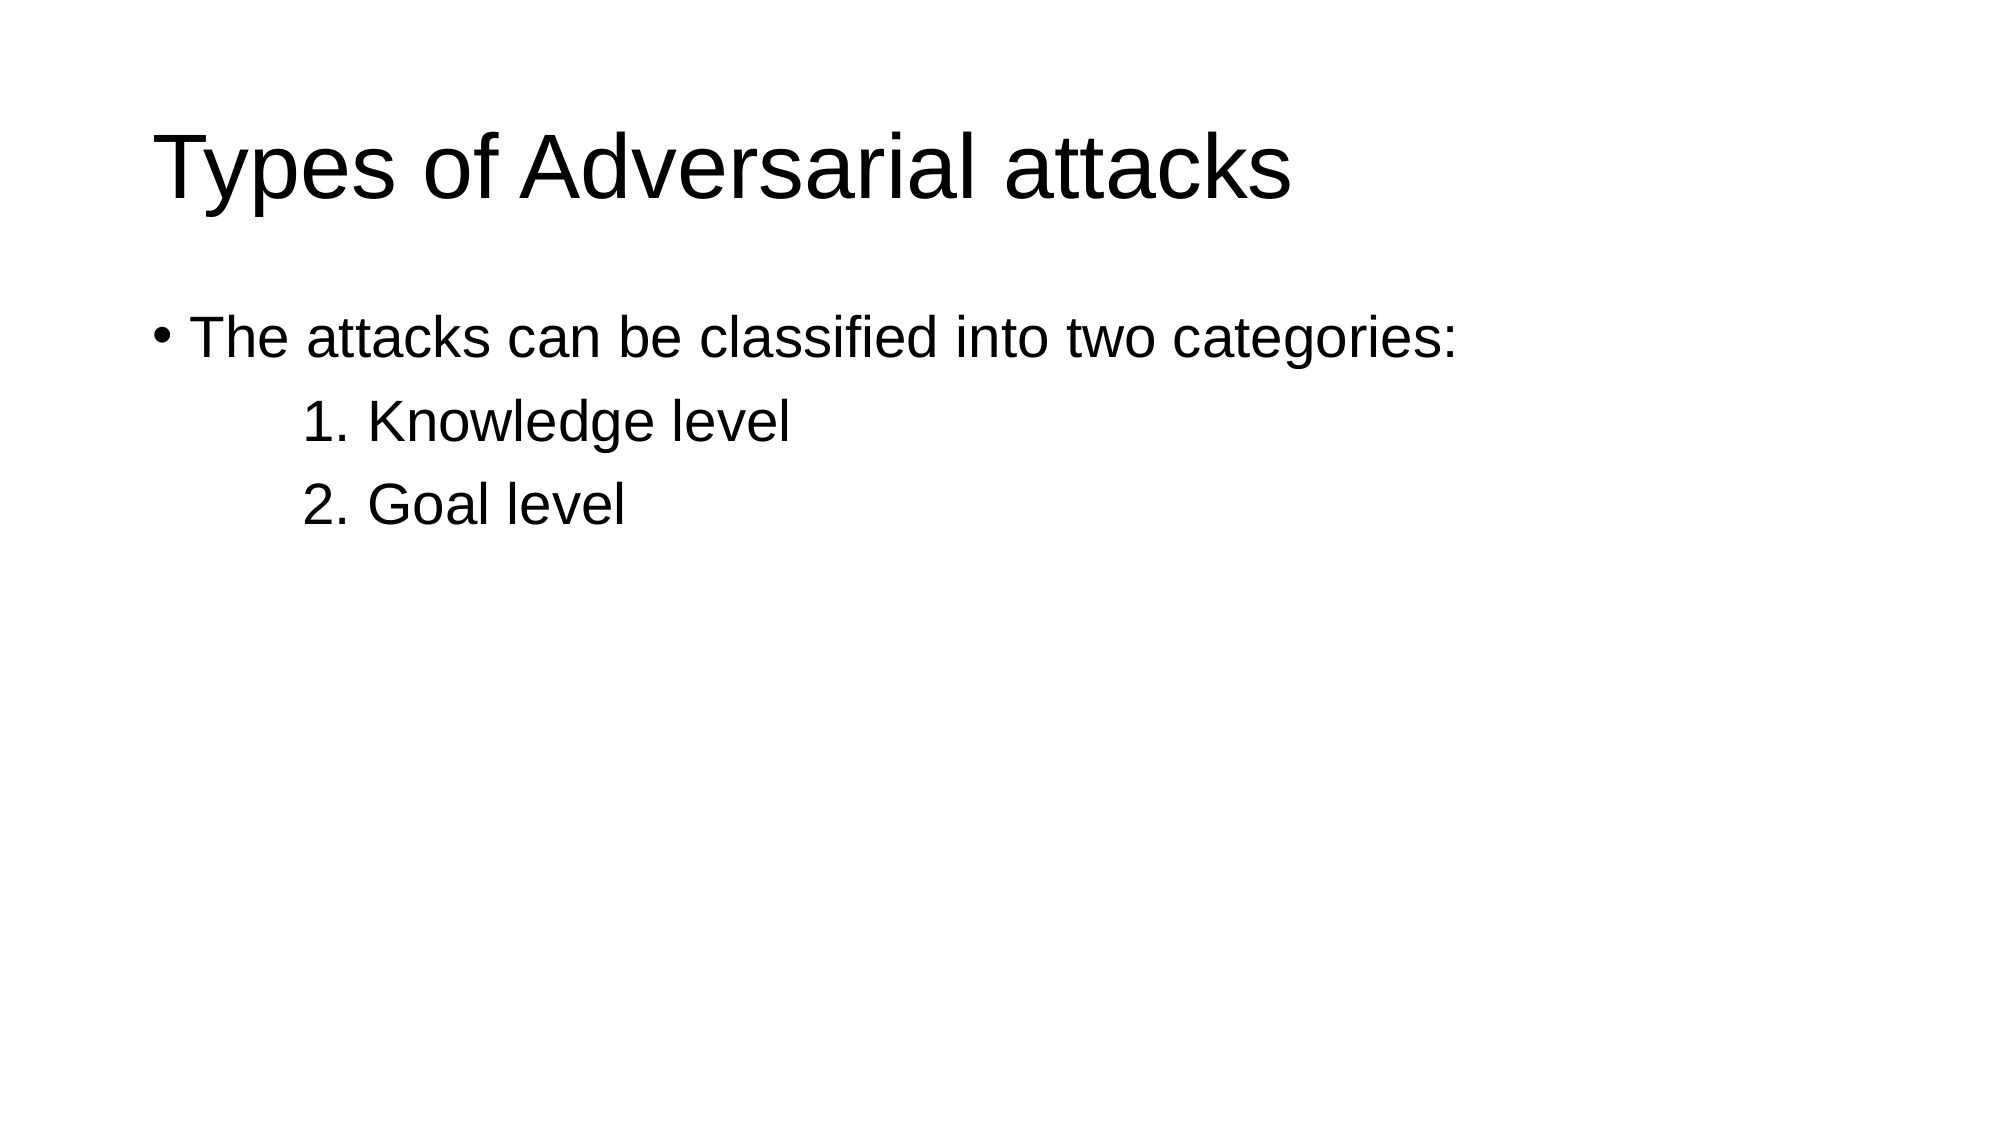

# Types of Adversarial attacks
The attacks can be classified into two categories:
	1. Knowledge level
	2. Goal level